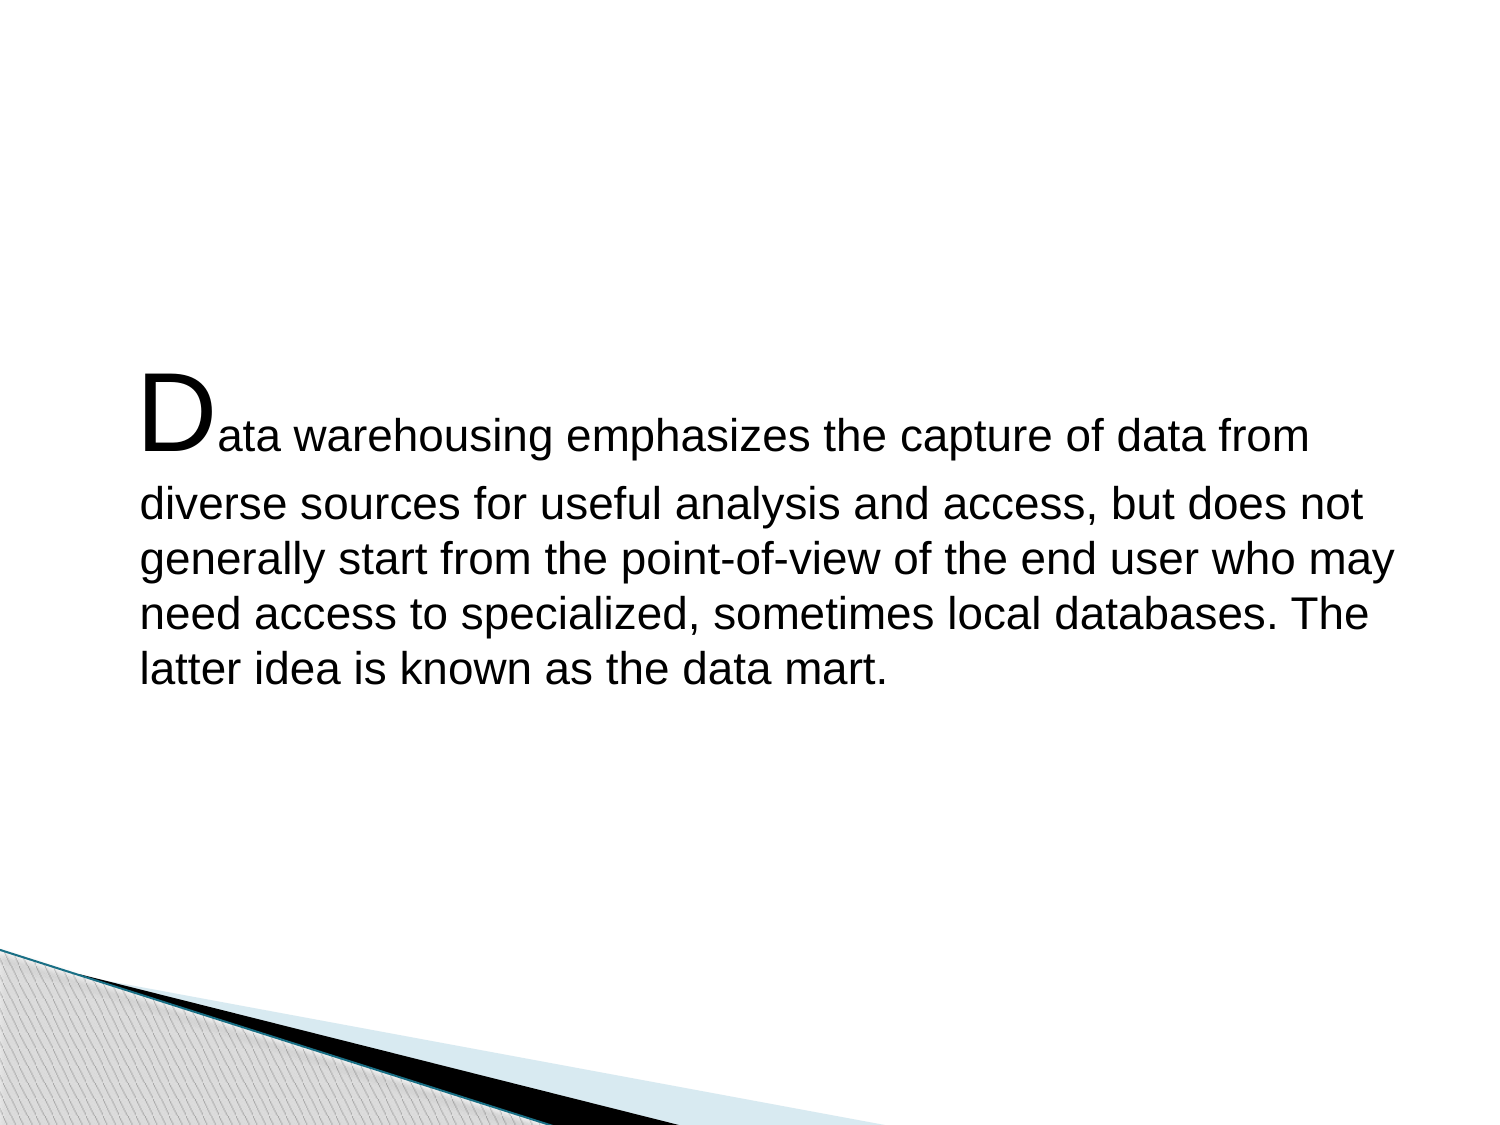

Data warehousing emphasizes the capture of data from diverse sources for useful analysis and access, but does not generally start from the point-of-view of the end user who may need access to specialized, sometimes local databases. The latter idea is known as the data mart.